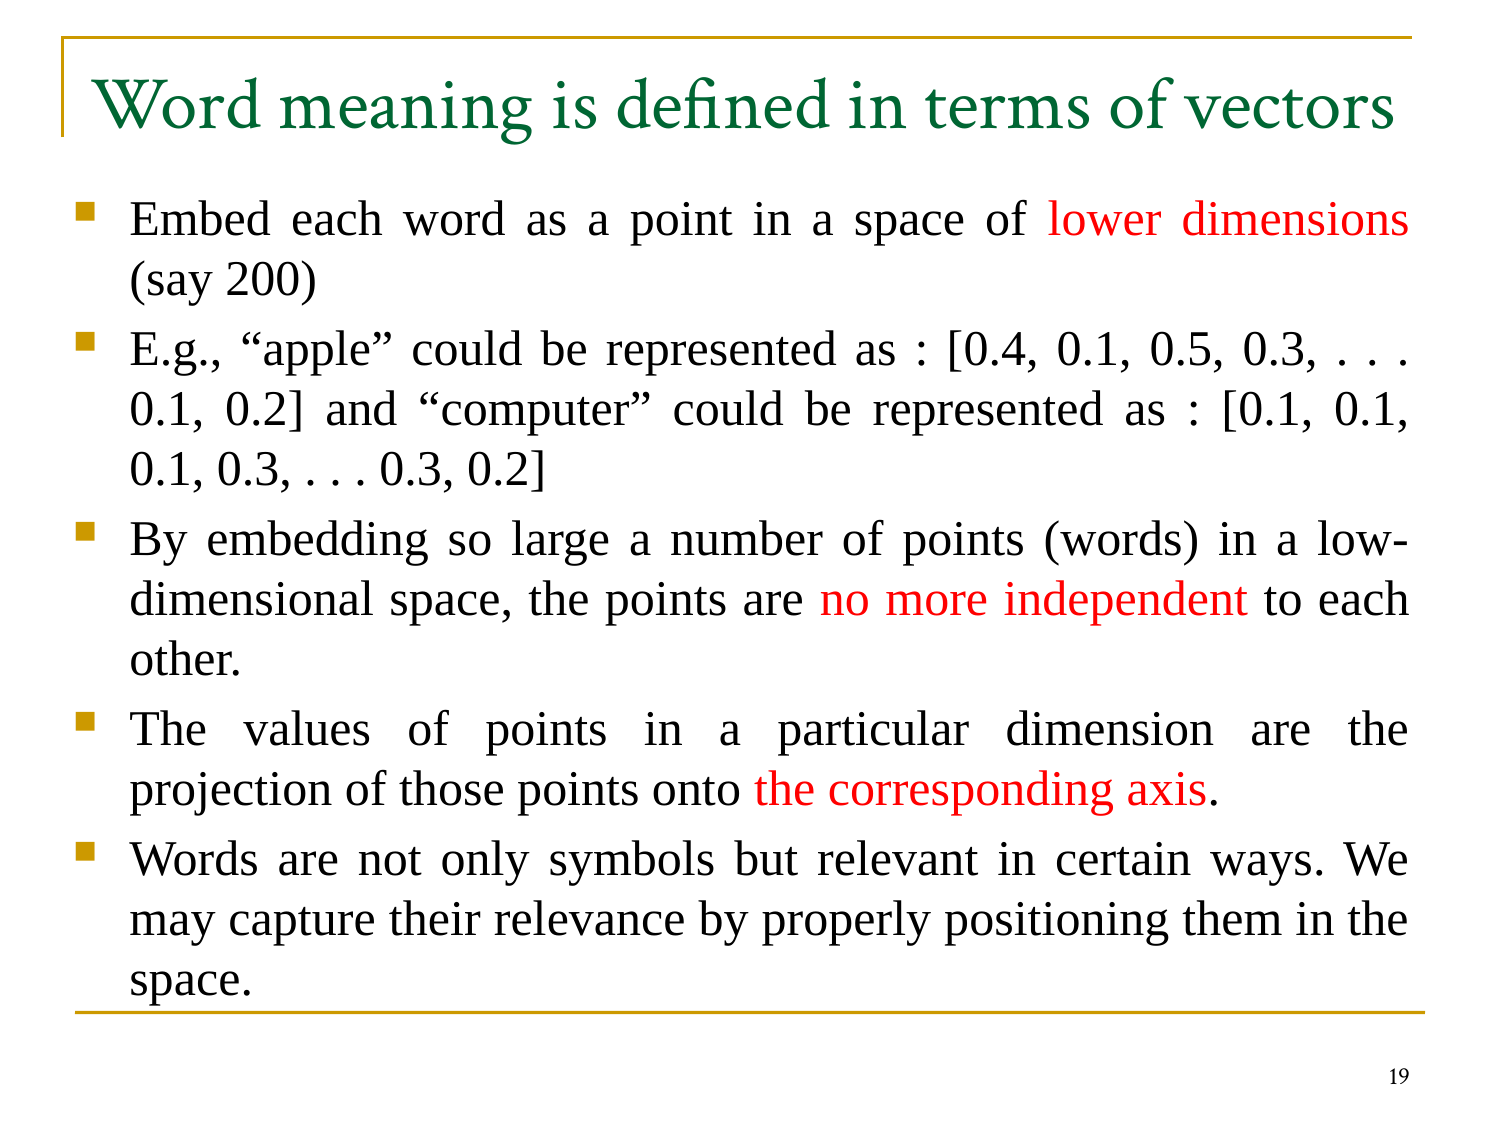

# Word meaning is defined in terms of vectors
Embed each word as a point in a space of lower dimensions (say 200)
E.g., “apple” could be represented as : [0.4, 0.1, 0.5, 0.3, . . . 0.1, 0.2] and “computer” could be represented as : [0.1, 0.1, 0.1, 0.3, . . . 0.3, 0.2]
By embedding so large a number of points (words) in a low-dimensional space, the points are no more independent to each other.
The values of points in a particular dimension are the projection of those points onto the corresponding axis.
Words are not only symbols but relevant in certain ways. We may capture their relevance by properly positioning them in the space.
19